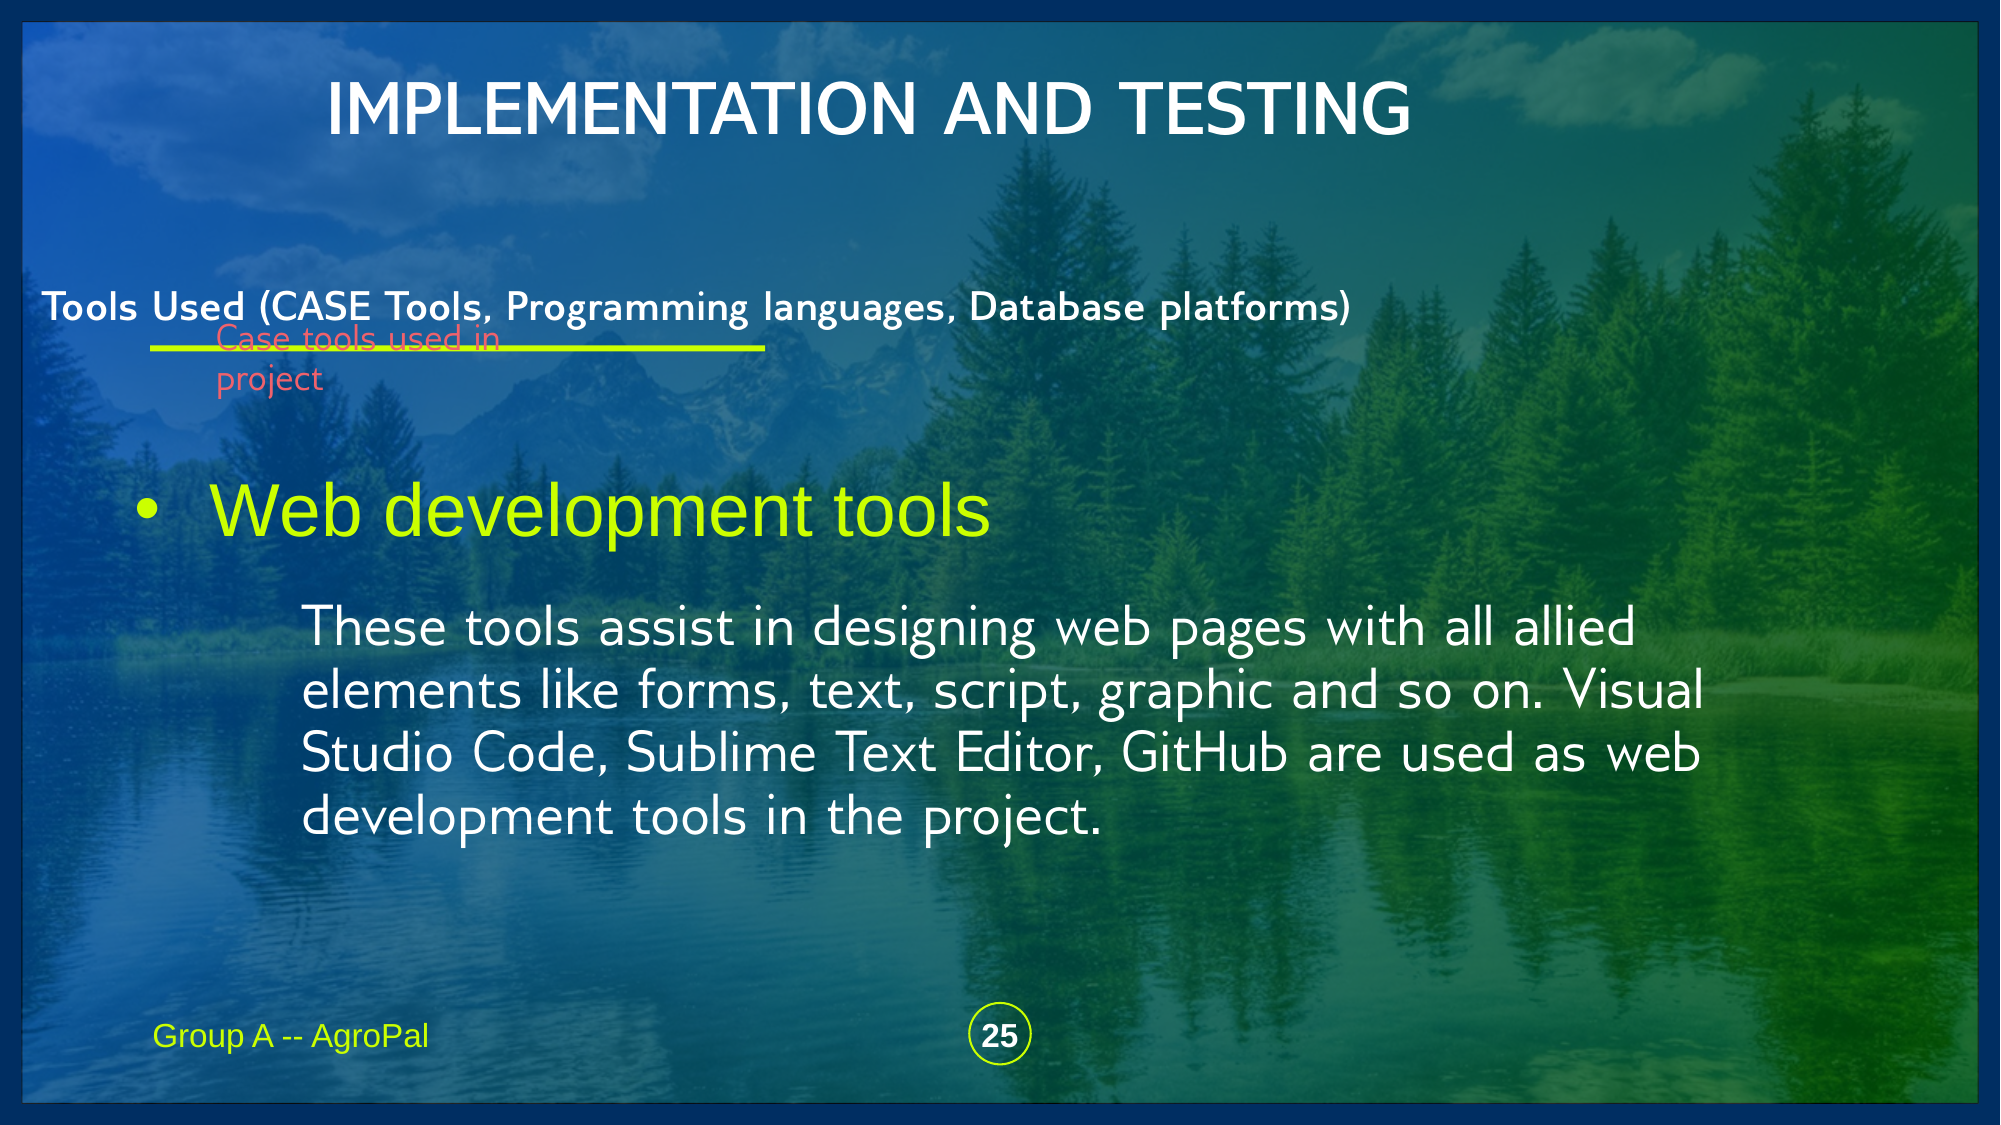

implementation and testinG
# Tools Used (CASE Tools, Programming languages, Database platforms)
Case tools used in project

Web development tools
These tools assist in designing web pages with all allied elements like forms, text, script, graphic and so on. Visual Studio Code, Sublime Text Editor, GitHub are used as web development tools in the project.
Group A -- AgroPal
25